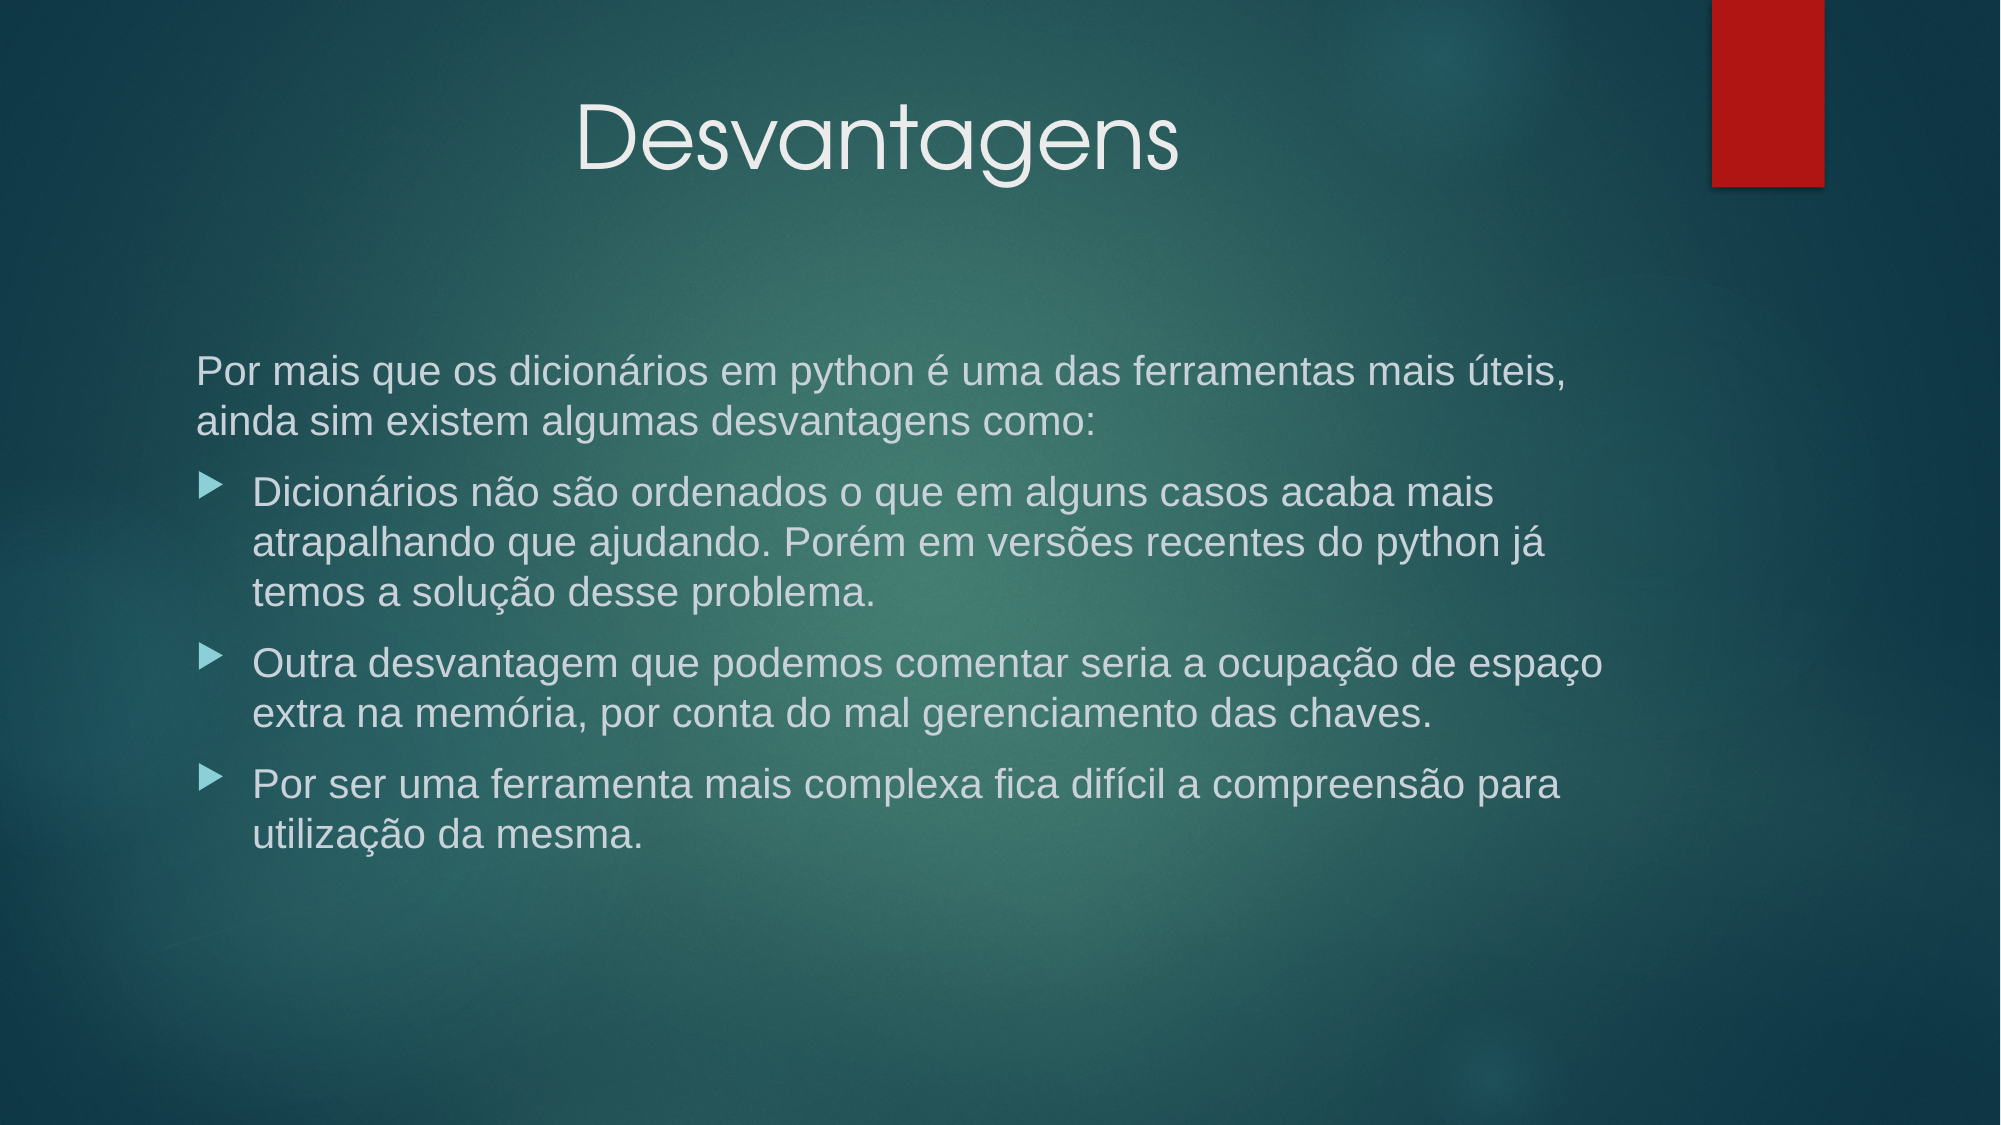

# Desvantagens
Por mais que os dicionários em python é uma das ferramentas mais úteis, ainda sim existem algumas desvantagens como:
Dicionários não são ordenados o que em alguns casos acaba mais atrapalhando que ajudando. Porém em versões recentes do python já temos a solução desse problema.
Outra desvantagem que podemos comentar seria a ocupação de espaço extra na memória, por conta do mal gerenciamento das chaves.
Por ser uma ferramenta mais complexa fica difícil a compreensão para utilização da mesma.